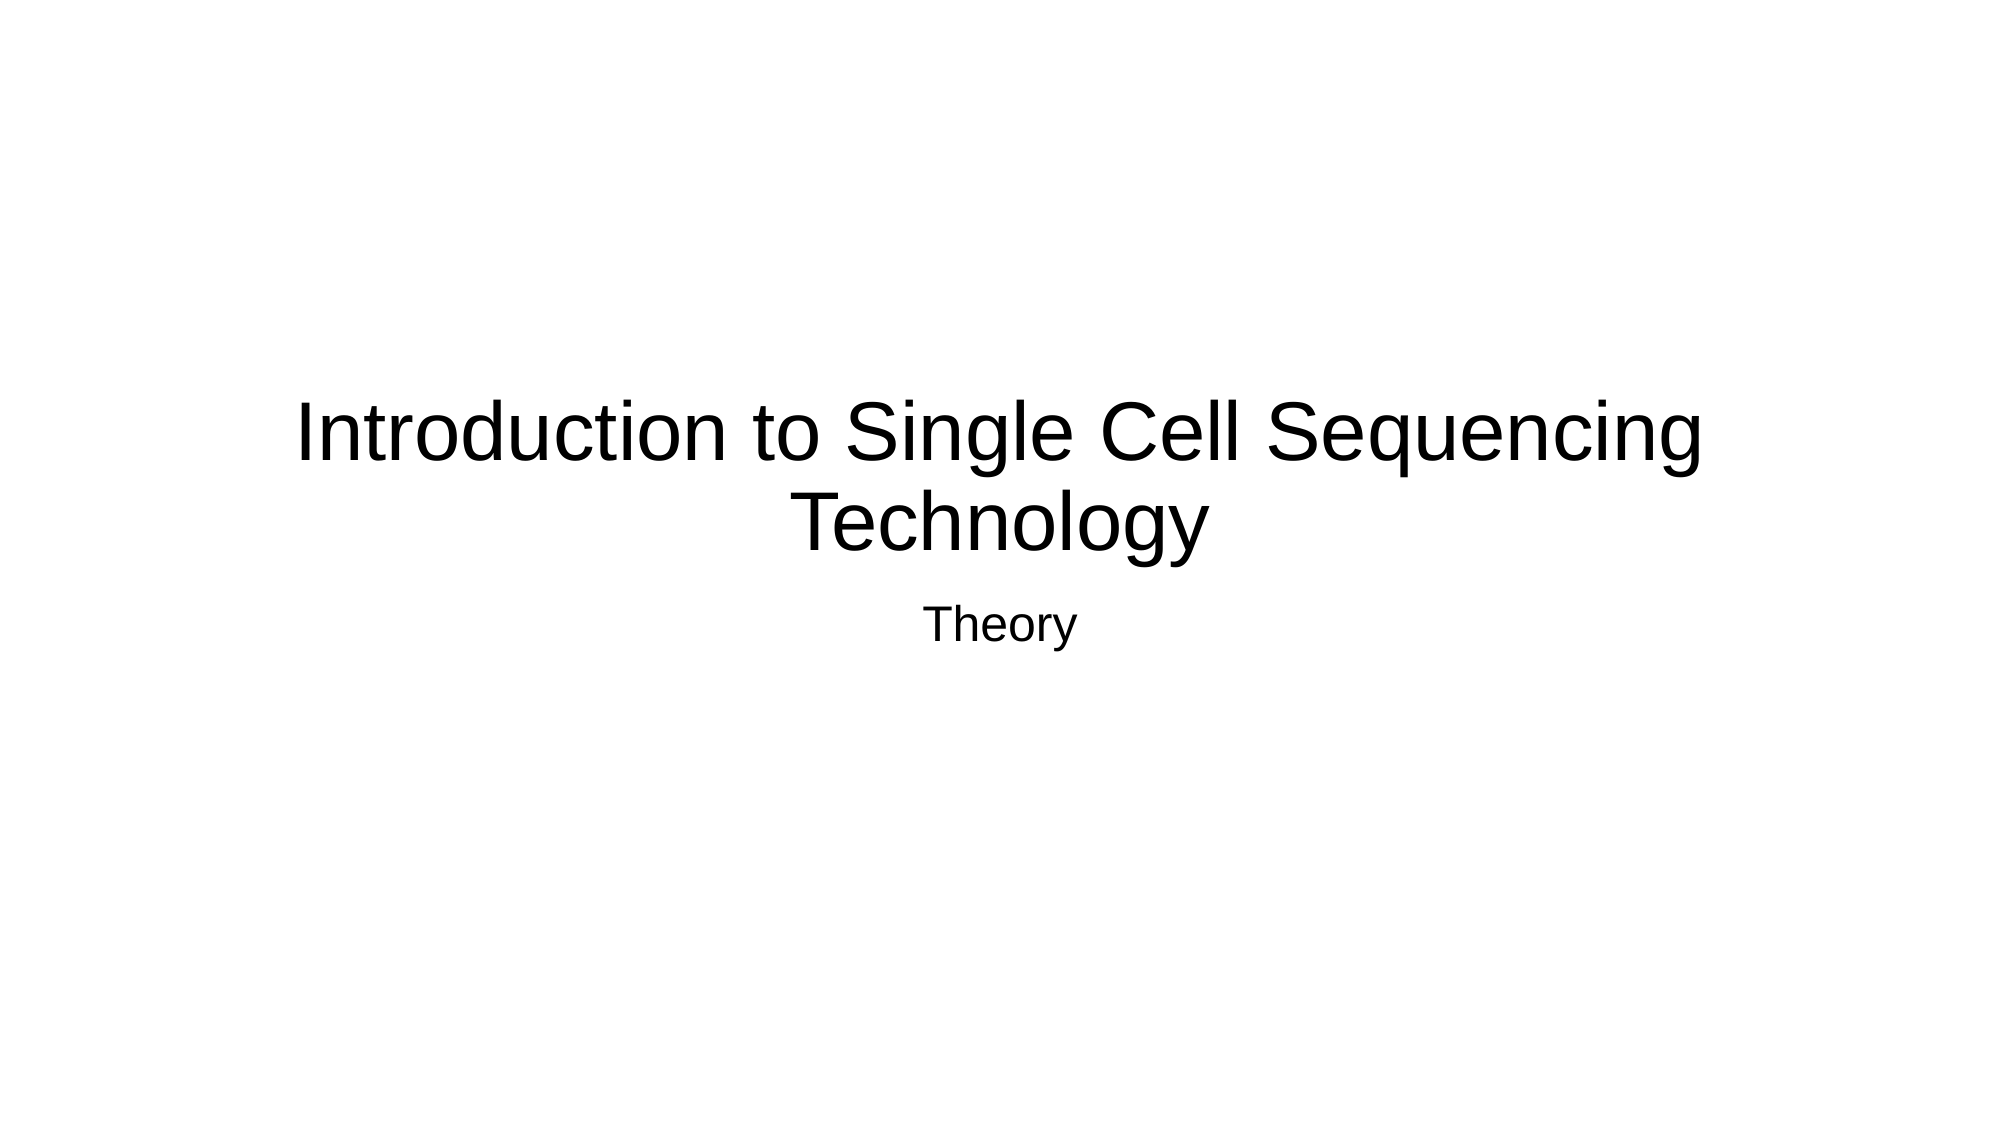

# Introduction to Single Cell Sequencing Technology
Theory